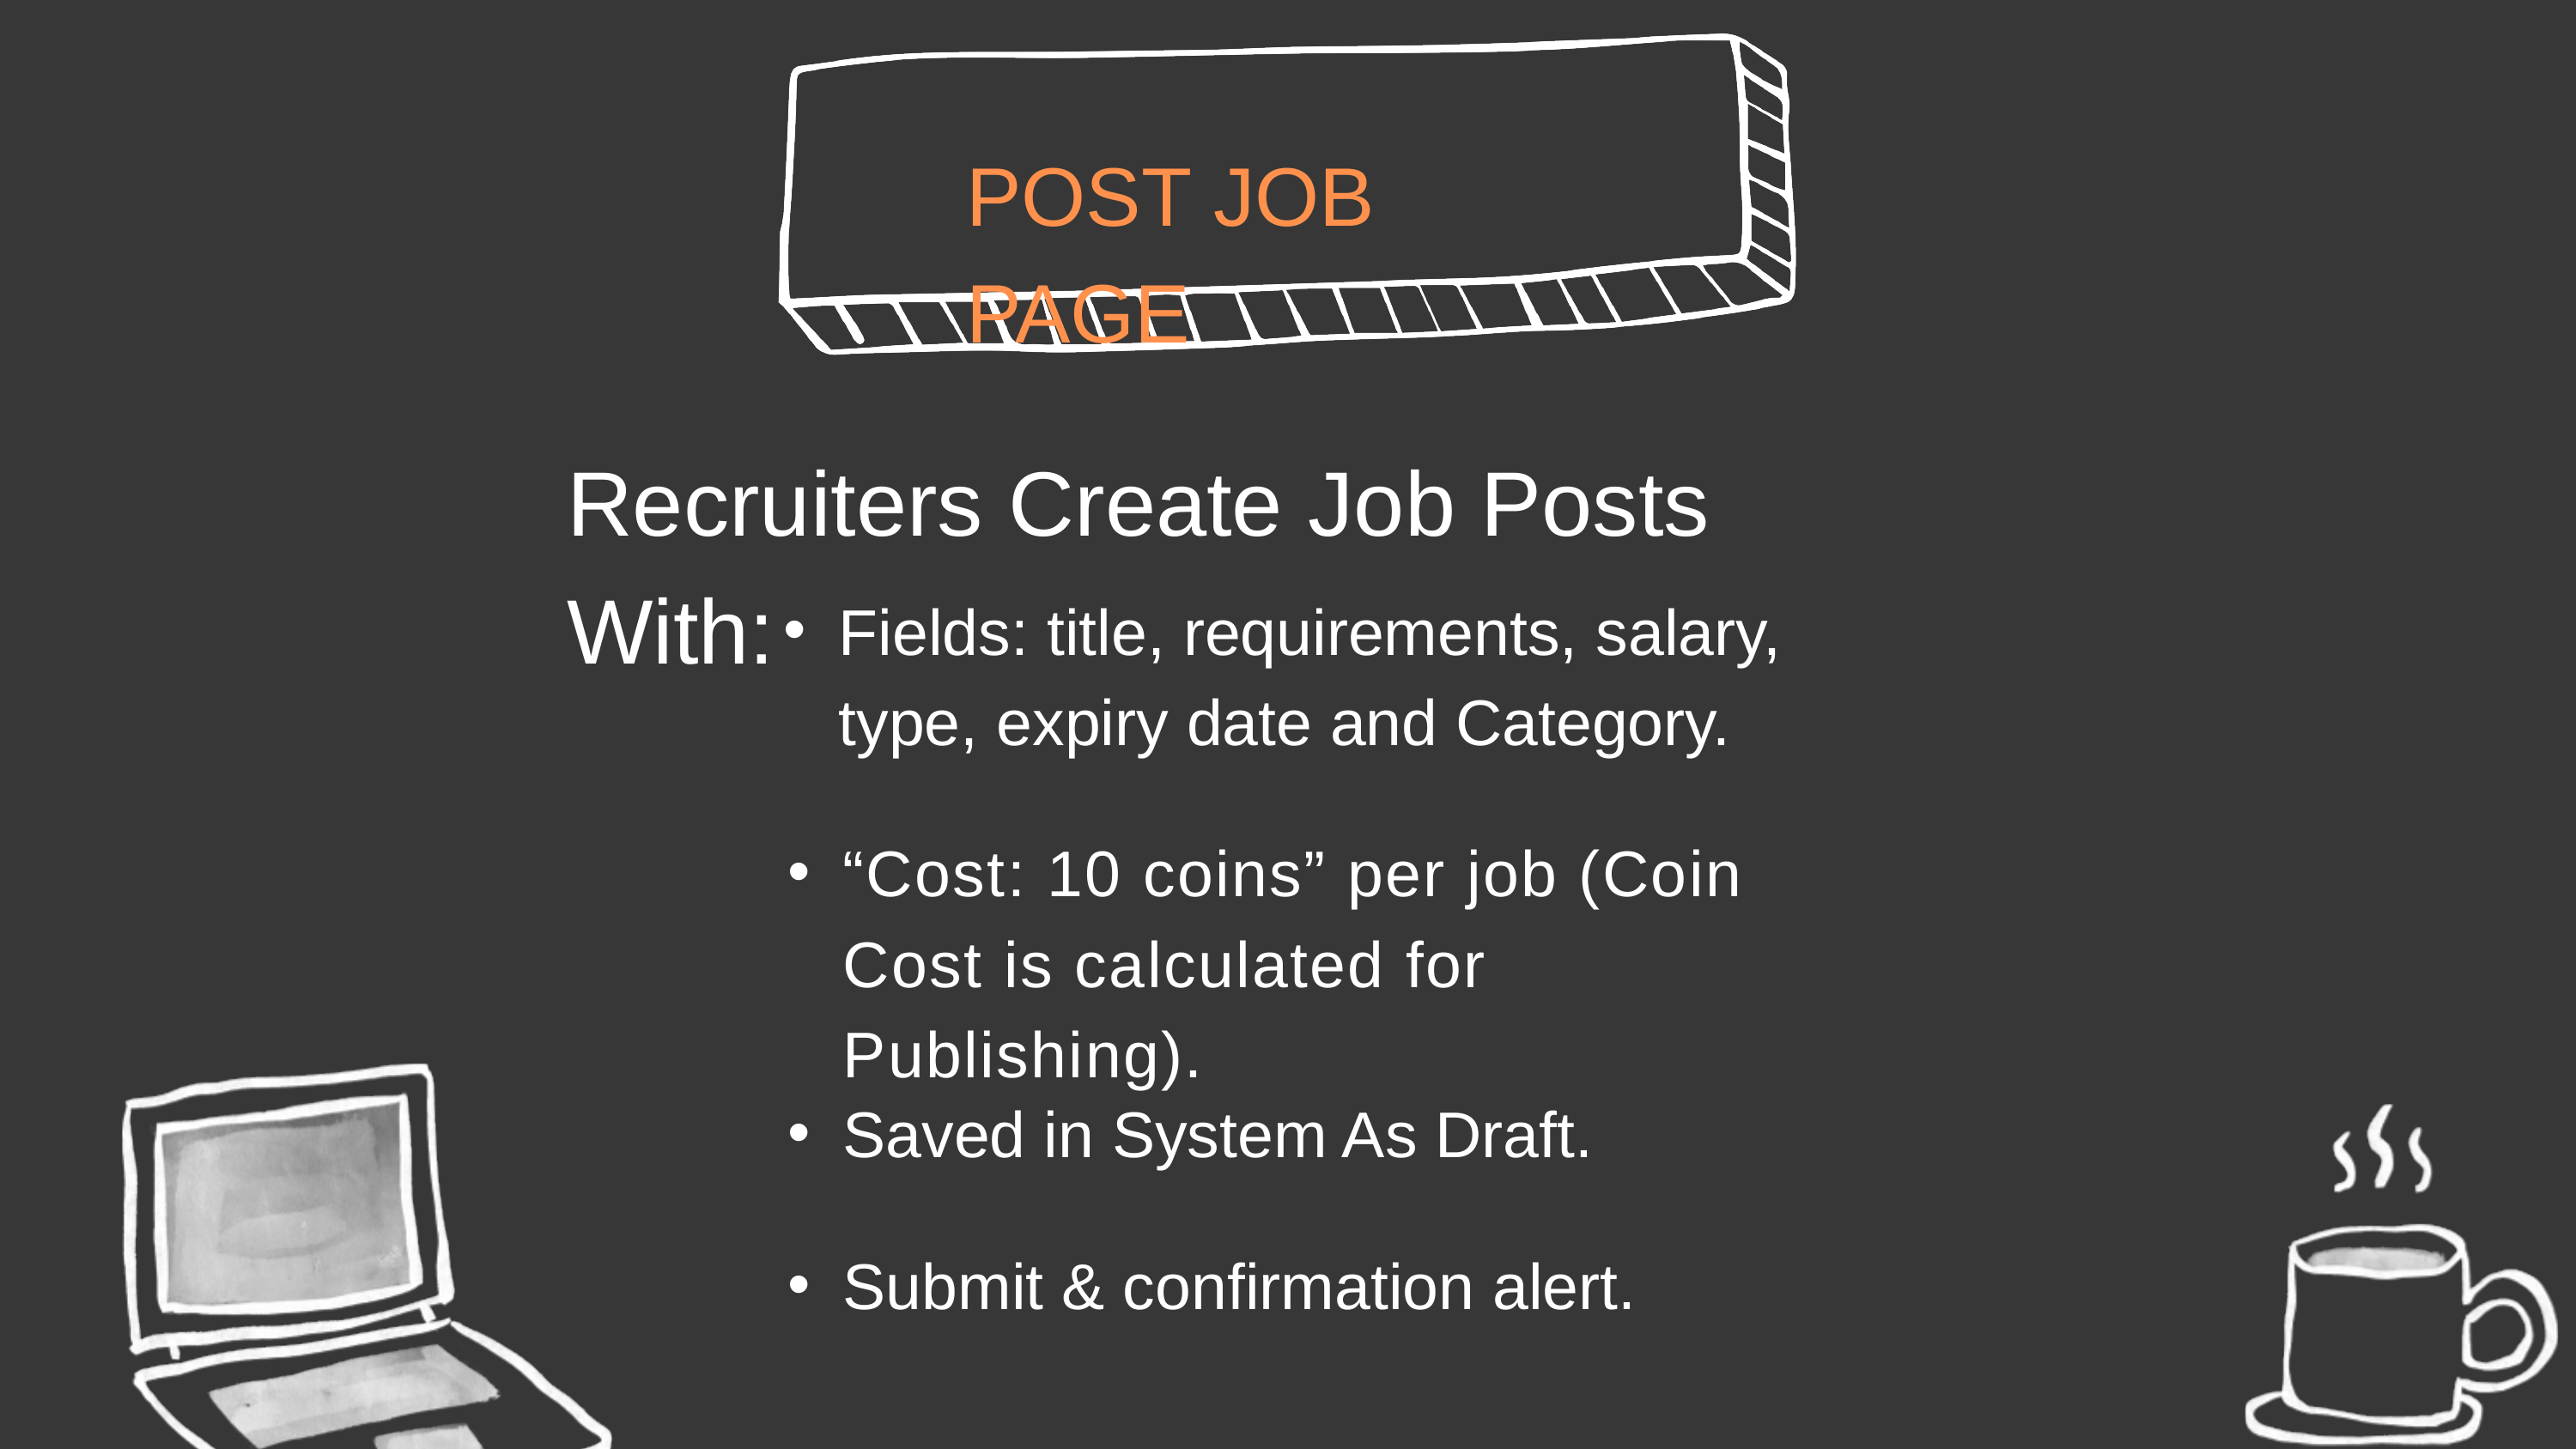

POST JOB PAGE
Recruiters Create Job Posts With:
Fields: title, requirements, salary, type, expiry date and Category.
“Cost: 10 coins” per job (Coin Cost is calculated for Publishing).

Saved in System As Draft.

Submit & confirmation alert.